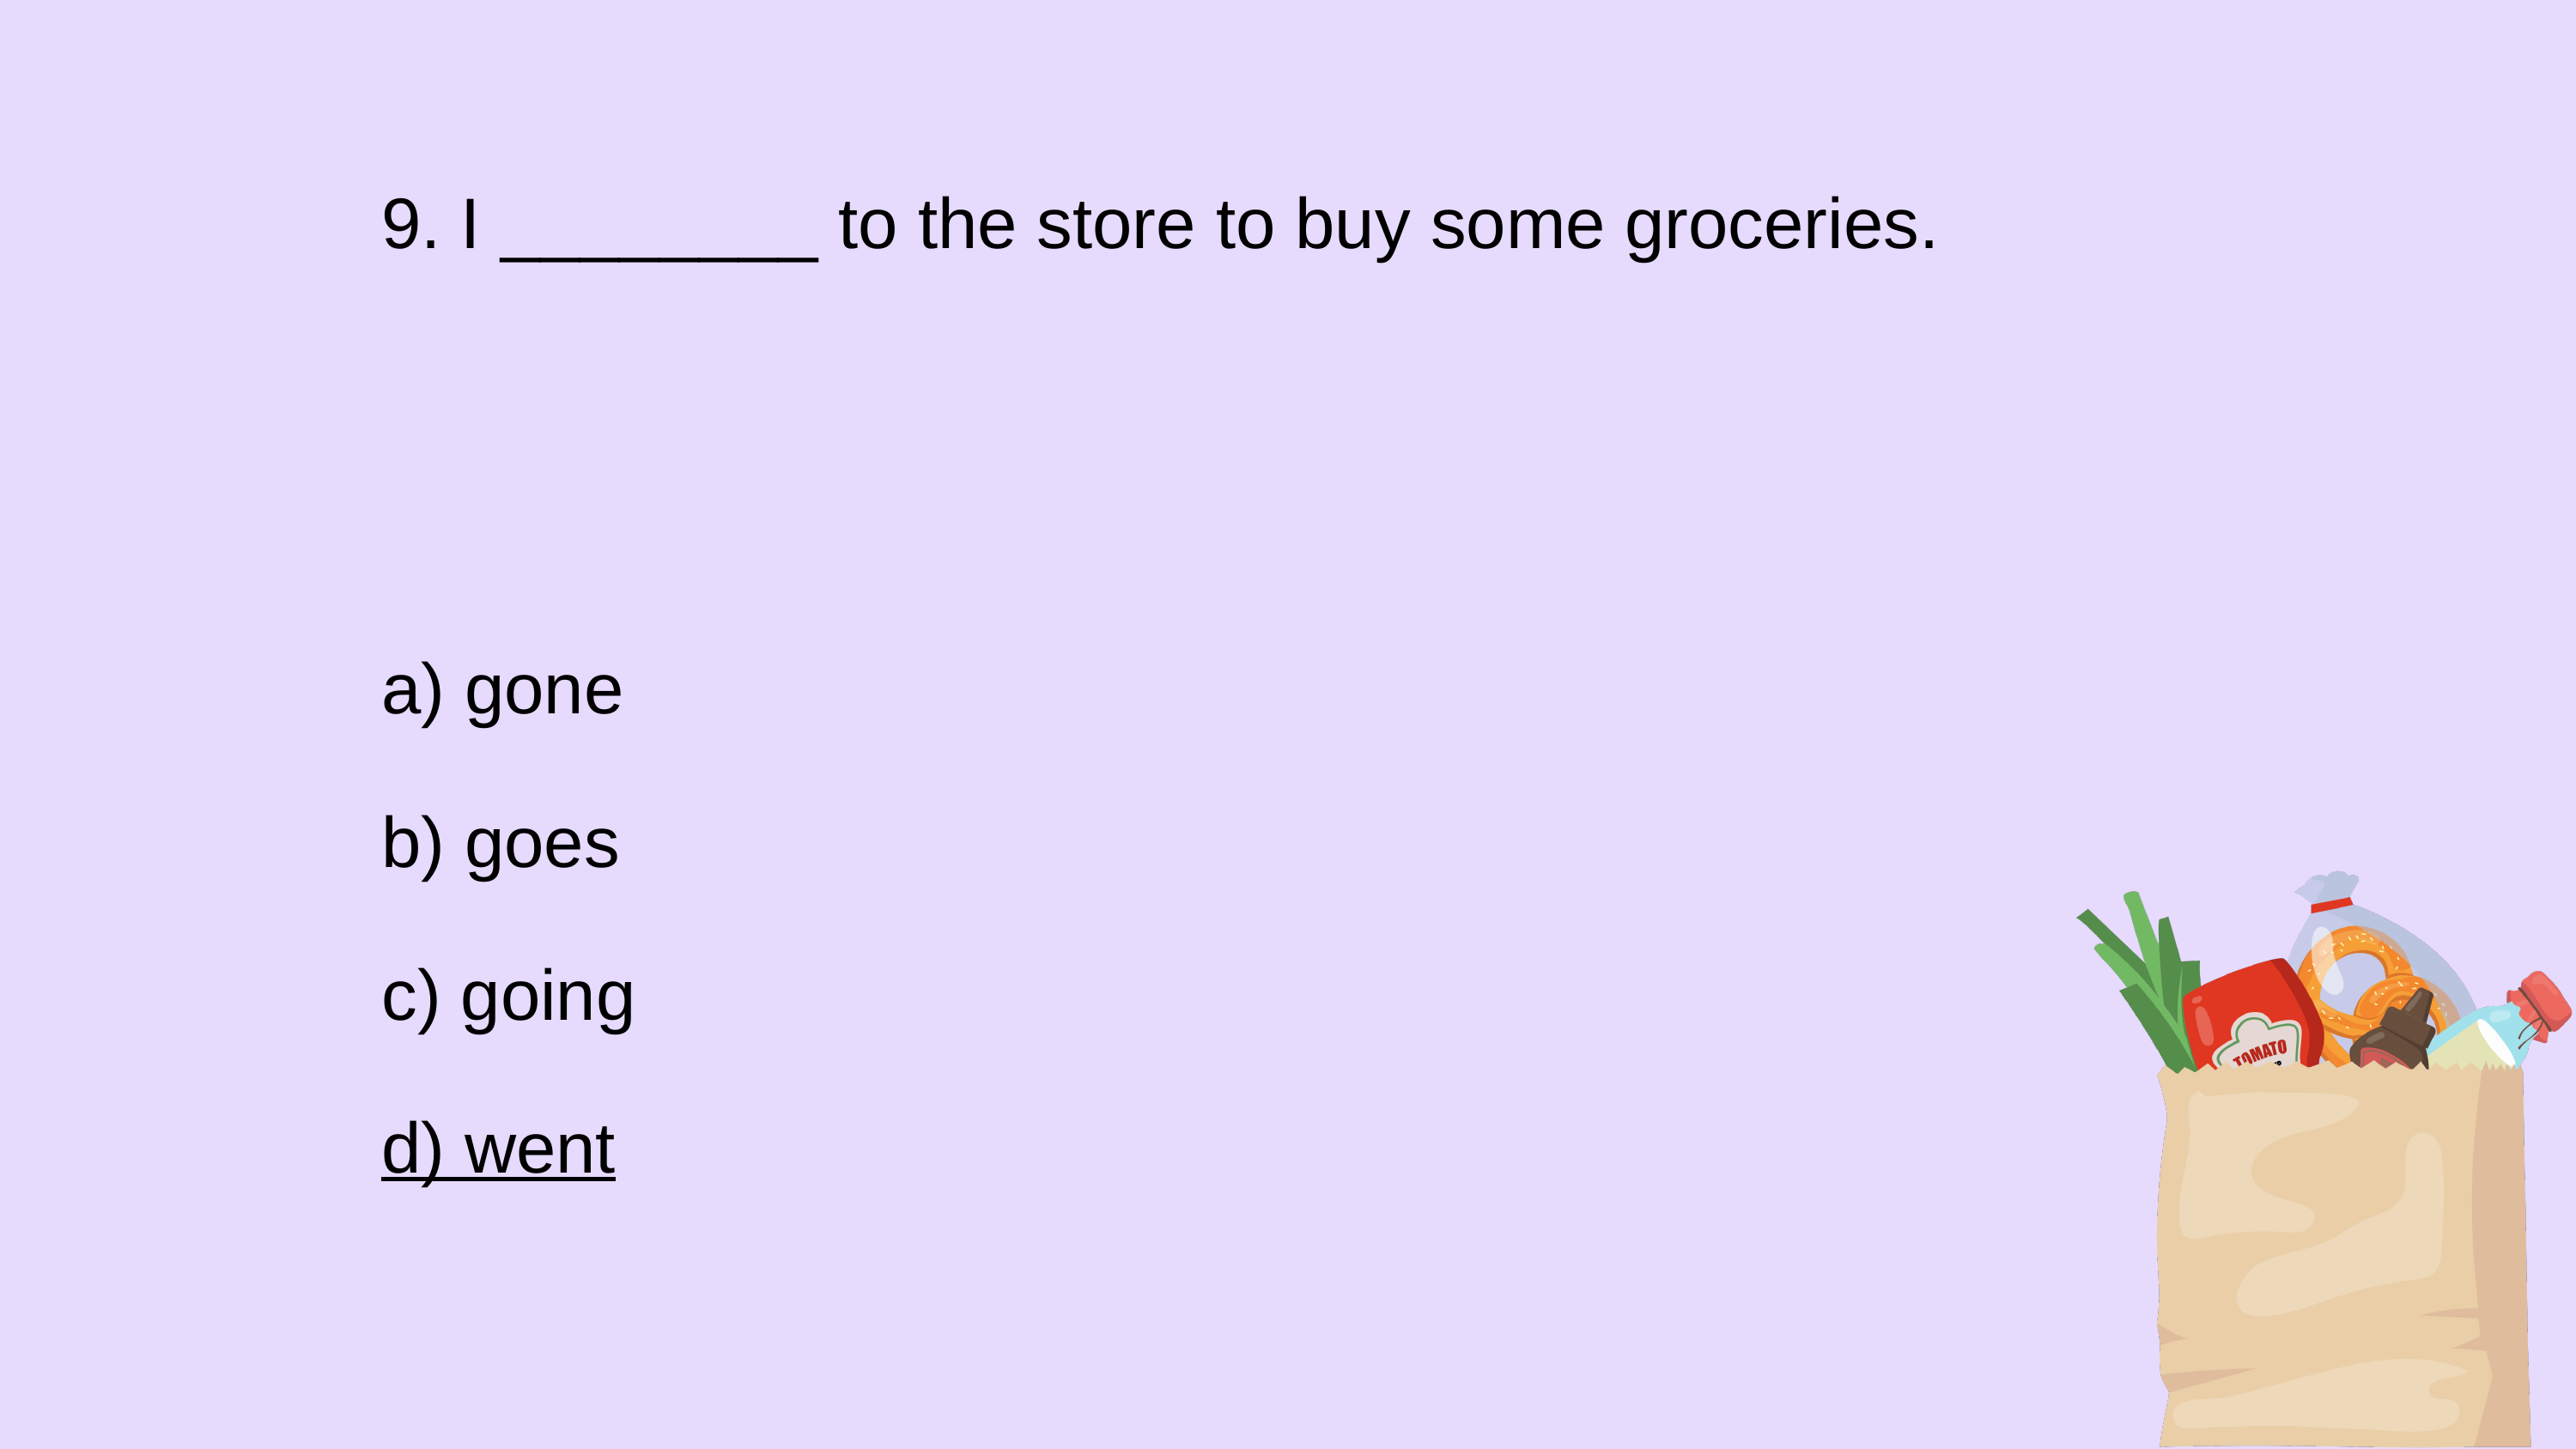

9. I ________ to the store to buy some groceries.
a) gone

b) goes

c) going

d) went